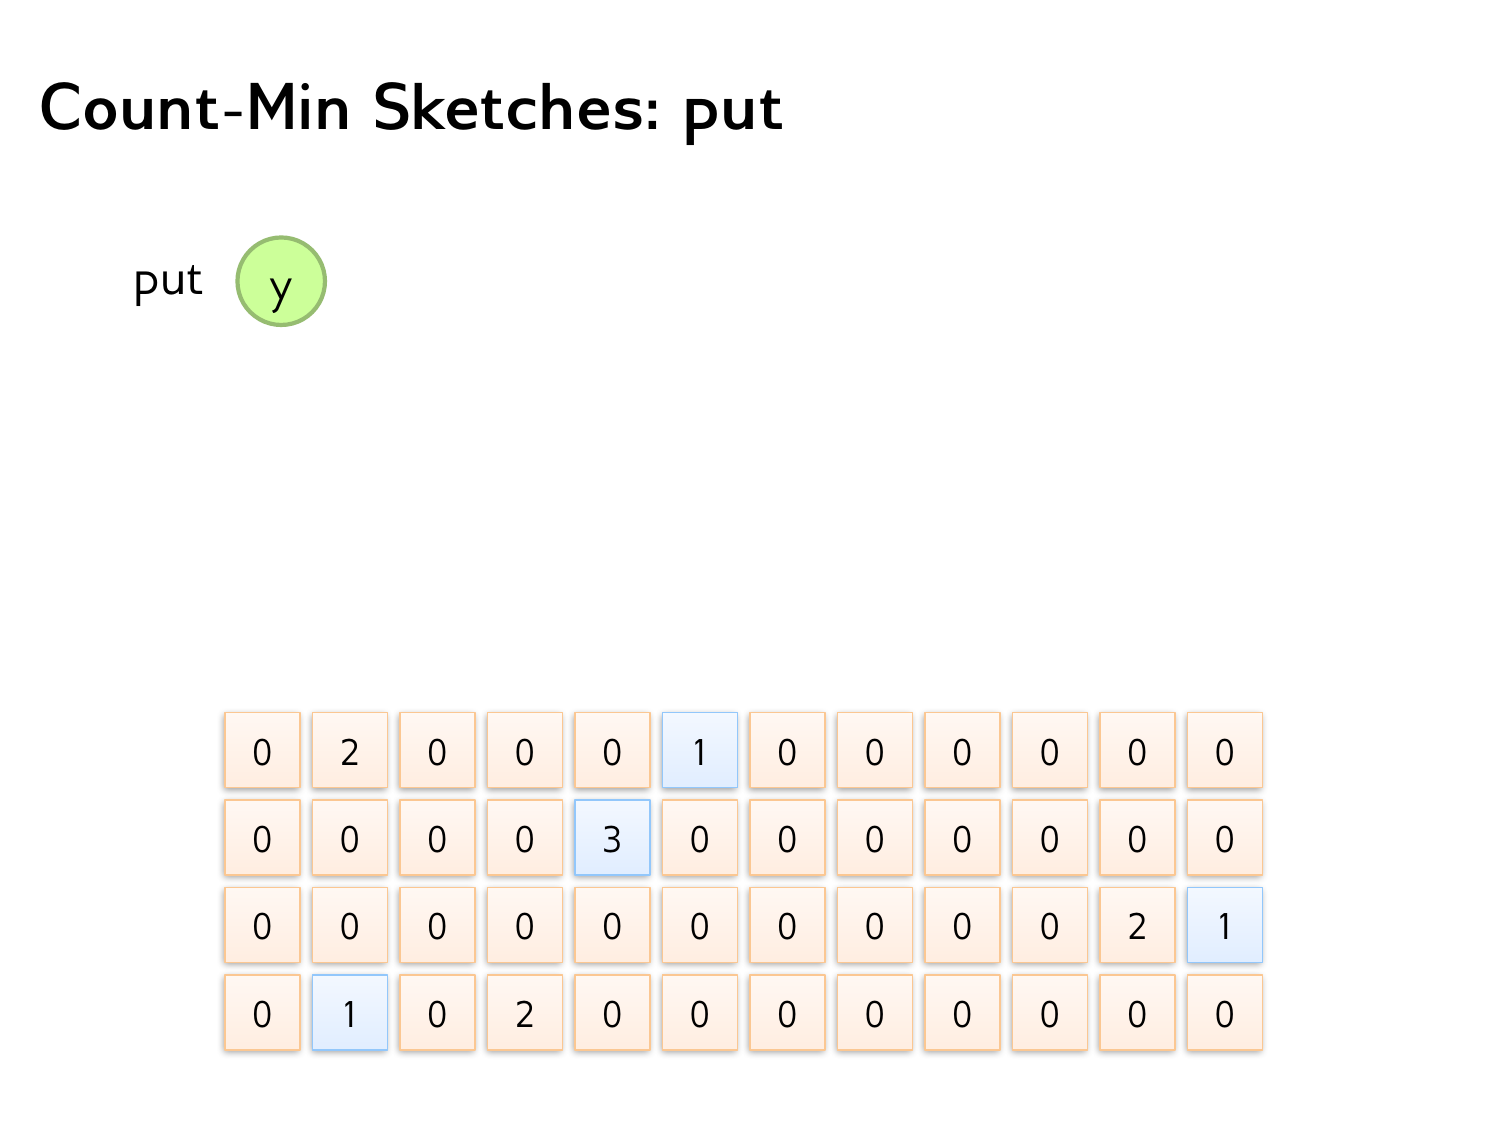

# Count-Min Sketches: put
put
y
0
2
0
0
0
1
0
0
0
0
0
0
0
0
0
0
3
0
0
0
0
0
0
0
0
0
0
0
0
0
0
0
0
0
2
1
0
1
0
2
0
0
0
0
0
0
0
0